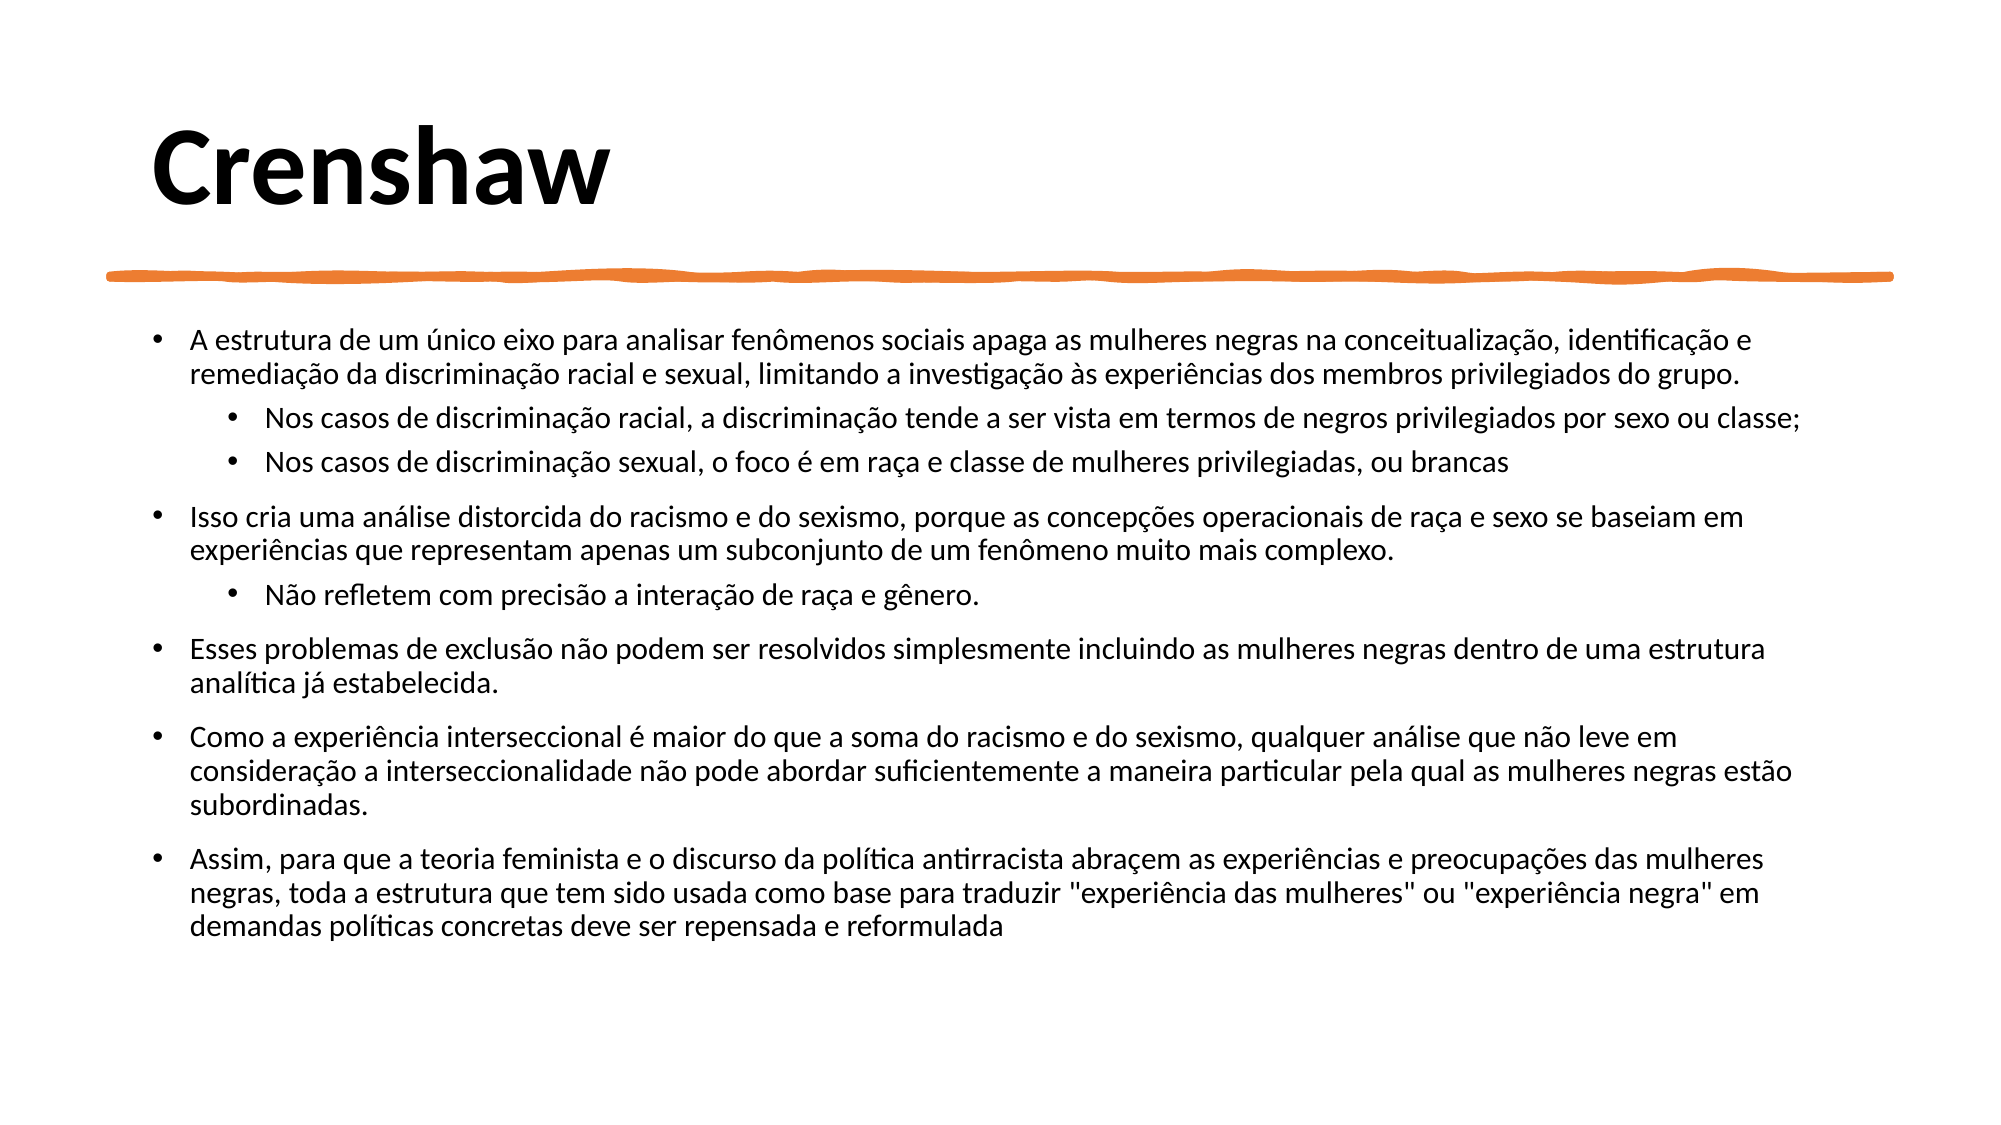

# Crenshaw

A estrutura de um único eixo para analisar fenômenos sociais apaga as mulheres negras na conceitualização, identificação e remediação da discriminação racial e sexual, limitando a investigação às experiências dos membros privilegiados do grupo.
Nos casos de discriminação racial, a discriminação tende a ser vista em termos de negros privilegiados por sexo ou classe;
Nos casos de discriminação sexual, o foco é em raça e classe de mulheres privilegiadas, ou brancas
Isso cria uma análise distorcida do racismo e do sexismo, porque as concepções operacionais de raça e sexo se baseiam em experiências que representam apenas um subconjunto de um fenômeno muito mais complexo.
Não refletem com precisão a interação de raça e gênero.
Esses problemas de exclusão não podem ser resolvidos simplesmente incluindo as mulheres negras dentro de uma estrutura analítica já estabelecida.
Como a experiência interseccional é maior do que a soma do racismo e do sexismo, qualquer análise que não leve em consideração a interseccionalidade não pode abordar suficientemente a maneira particular pela qual as mulheres negras estão subordinadas.
Assim, para que a teoria feminista e o discurso da política antirracista abraçem as experiências e preocupações das mulheres negras, toda a estrutura que tem sido usada como base para traduzir "experiência das mulheres" ou "experiência negra" em demandas políticas concretas deve ser repensada e reformulada